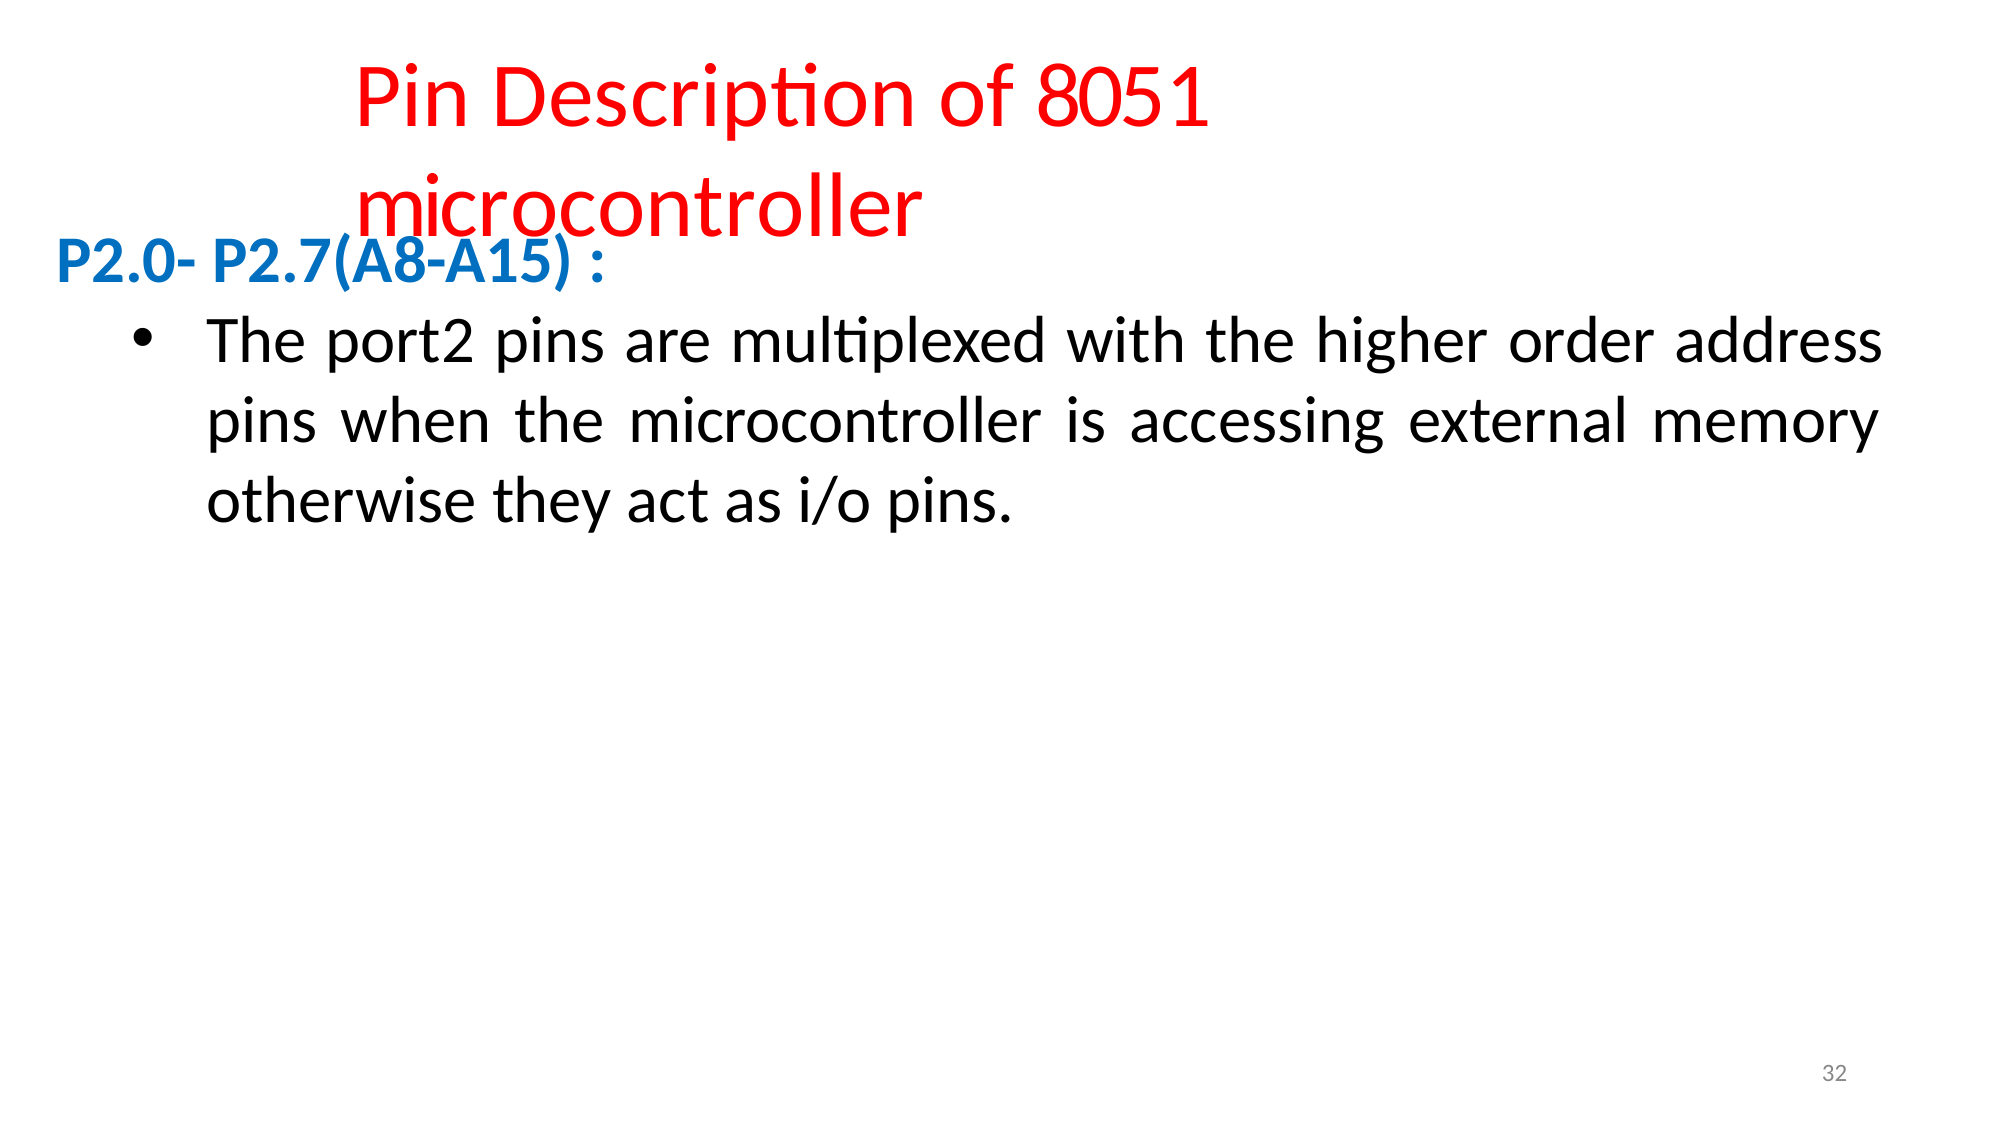

# Pin Description of 8051 microcontroller
P2.0- P2.7(A8-A15) :
The port2 pins are multiplexed with the higher order address  pins when the microcontroller is accessing external memory  otherwise they act as i/o pins.
32